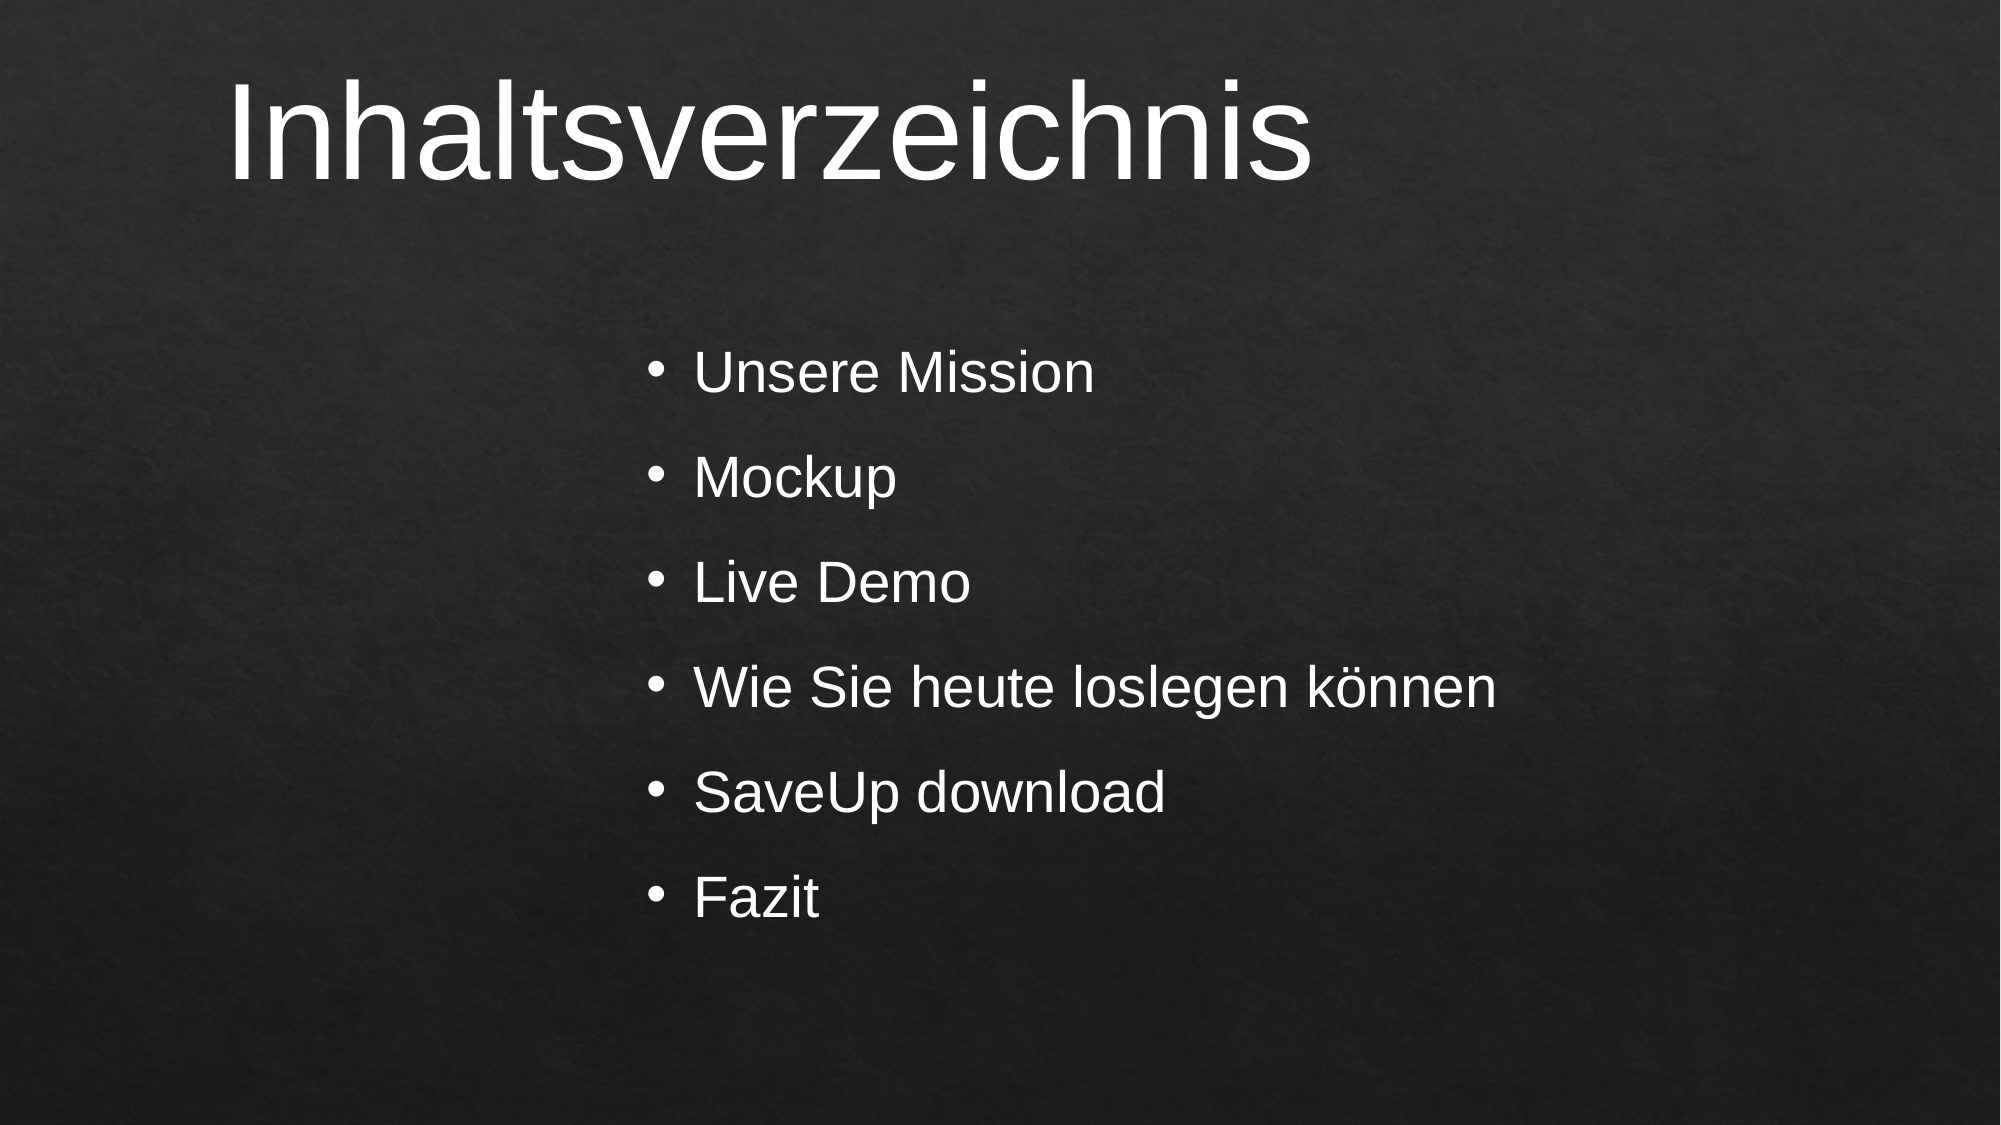

Inhaltsverzeichnis
Unsere Mission
Mockup
Live Demo
Wie Sie heute loslegen können
SaveUp download
Fazit